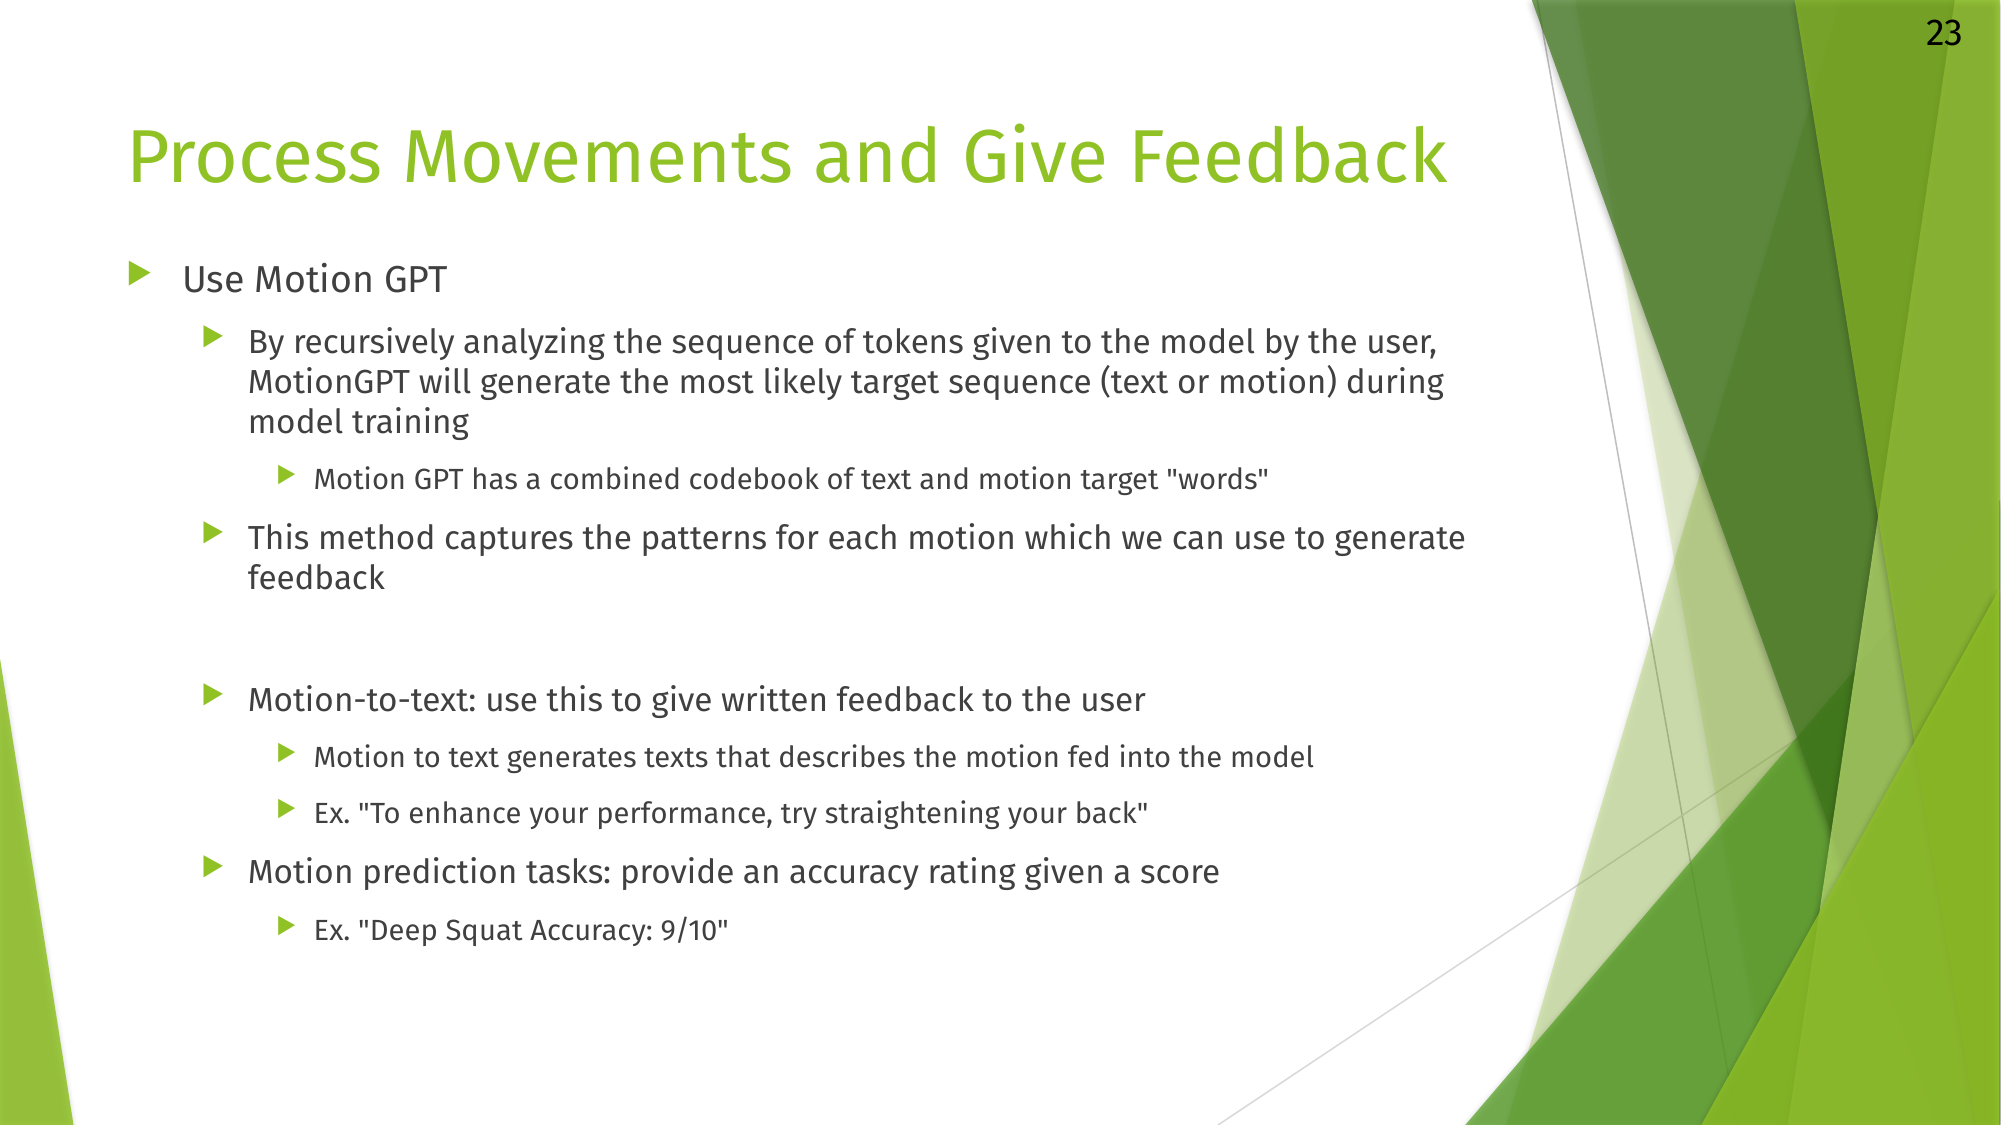

23
# Process Movements and Give Feedback
Use Motion GPT
By recursively analyzing the sequence of tokens given to the model by the user, MotionGPT will generate the most likely target sequence (text or motion) during model training
Motion GPT has a combined codebook of text and motion target "words"
This method captures the patterns for each motion which we can use to generate feedback

Motion-to-text: use this to give written feedback to the user
Motion to text generates texts that describes the motion fed into the model
Ex. "To enhance your performance, try straightening your back"
Motion prediction tasks: provide an accuracy rating given a score
Ex. "Deep Squat Accuracy: 9/10"